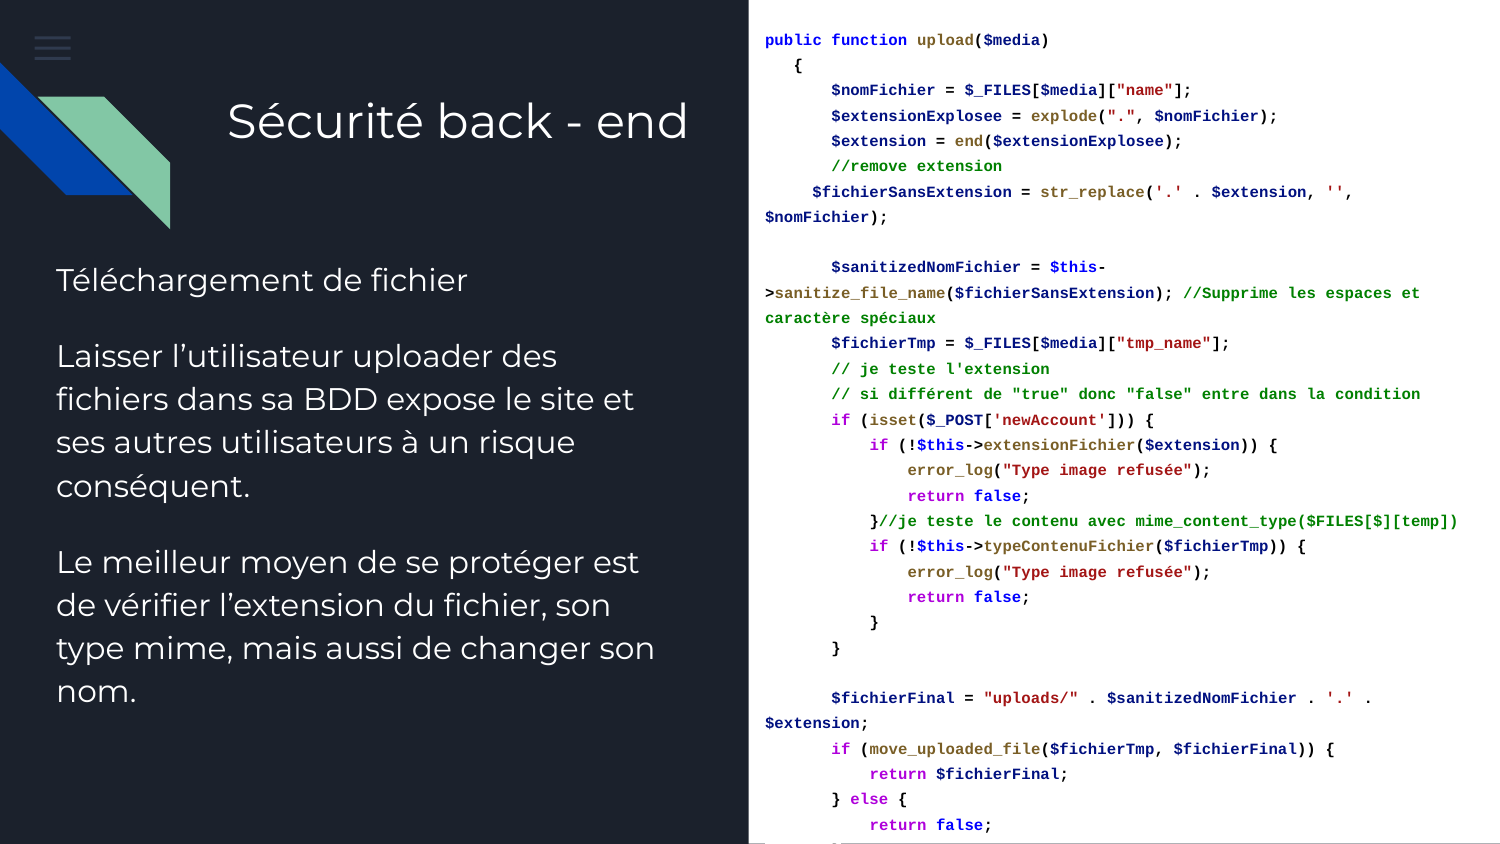

public function upload($media)
   {
       $nomFichier = $_FILES[$media]["name"];
       $extensionExplosee = explode(".", $nomFichier);
       $extension = end($extensionExplosee);
       //remove extension
     $fichierSansExtension = str_replace('.' . $extension, '', $nomFichier);

       $sanitizedNomFichier = $this->sanitize_file_name($fichierSansExtension); //Supprime les espaces et caractère spéciaux
       $fichierTmp = $_FILES[$media]["tmp_name"];
       // je teste l'extension
       // si différent de "true" donc "false" entre dans la condition
       if (isset($_POST['newAccount'])) {
           if (!$this->extensionFichier($extension)) {
               error_log("Type image refusée");
               return false;
           }//je teste le contenu avec mime_content_type($FILES[$][temp])
           if (!$this->typeContenuFichier($fichierTmp)) {
               error_log("Type image refusée");
               return false;
           }
       }

       $fichierFinal = "uploads/" . $sanitizedNomFichier . '.' . $extension;
       if (move_uploaded_file($fichierTmp, $fichierFinal)) {
           return $fichierFinal;
       } else {
           return false;
       }
   }
Sécurité back - end
# Téléchargement de fichier
Laisser l’utilisateur uploader des fichiers dans sa BDD expose le site et ses autres utilisateurs à un risque conséquent.
Le meilleur moyen de se protéger est de vérifier l’extension du fichier, son type mime, mais aussi de changer son nom.